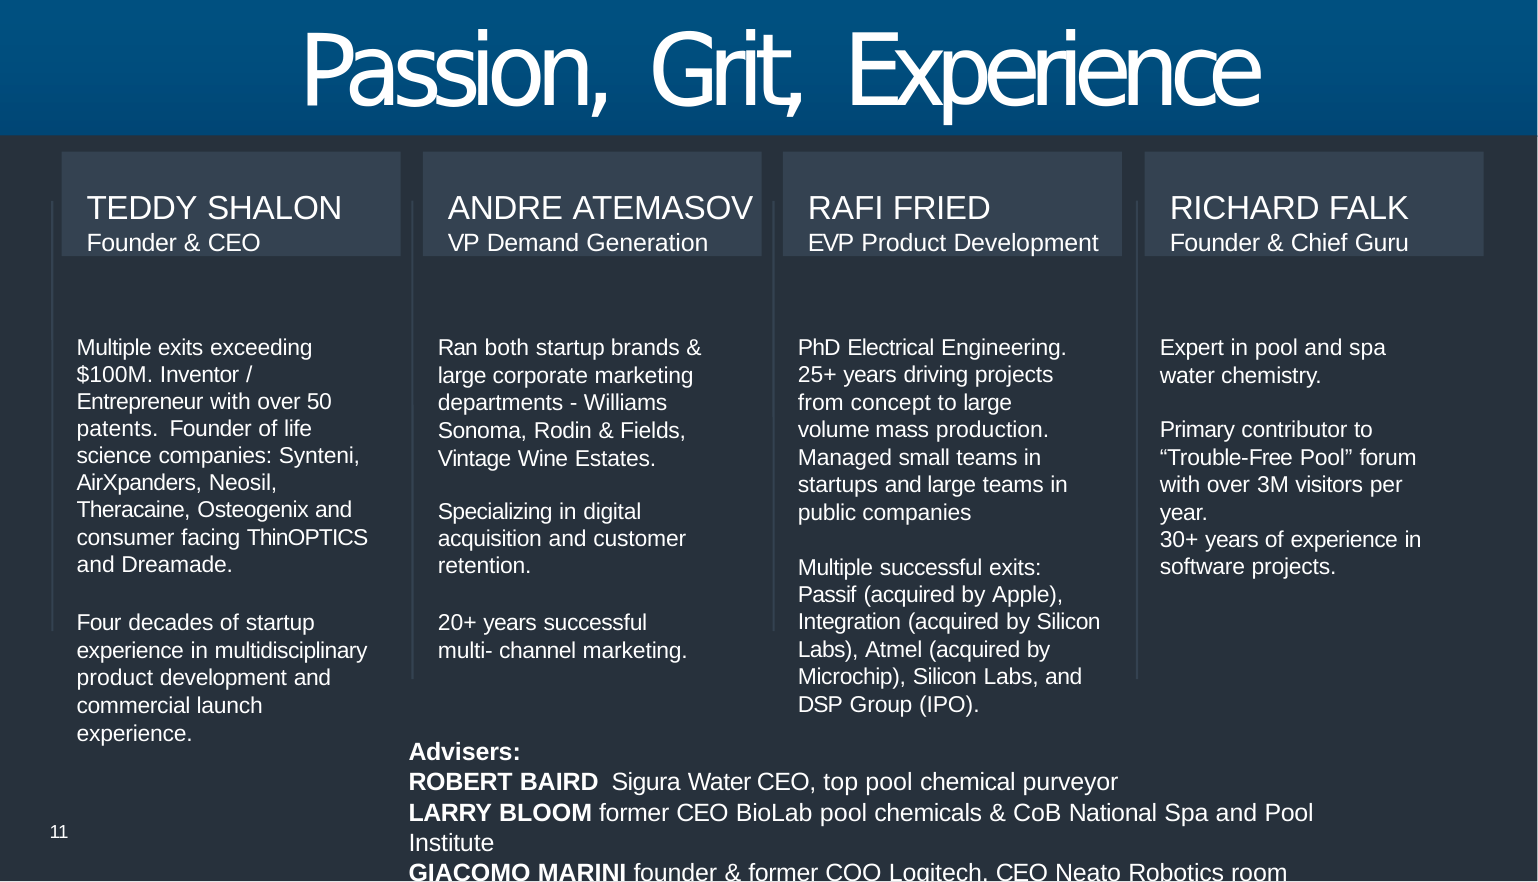

# Passion, Grit, Experience

TEDDY SHALON
Founder & CEO
ANDRE ATEMASOV
VP Demand Generation
RAFI FRIED
EVP Product Development
RICHARD FALK
Founder & Chief Guru

Multiple exits exceeding
$100M. Inventor / Entrepreneur with over 50 patents. Founder of life science companies: Synteni, AirXpanders, Neosil, Theracaine, Osteogenix and consumer facing ThinOPTICS and Dreamade.
Ran both startup brands & large corporate marketing departments - Williams Sonoma, Rodin & Fields, Vintage Wine Estates.
PhD Electrical Engineering. 25+ years driving projects from concept to large volume mass production. Managed small teams in startups and large teams in public companies
Expert in pool and spa water chemistry.
Primary contributor to “Trouble-Free Pool” forum with over 3M visitors per year.
Specializing in digital acquisition and customer retention.
30+ years of experience in software projects.
Multiple successful exits: Passif (acquired by Apple), Integration (acquired by Silicon Labs), Atmel (acquired by Microchip), Silicon Labs, and DSP Group (IPO).
Four decades of startup experience in multidisciplinary product development and commercial launch experience.
20+ years successful multi- channel marketing.
Advisers:
ROBERT BAIRD Sigura Water CEO, top pool chemical purveyor
LARRY BLOOM former CEO BioLab pool chemicals & CoB National Spa and Pool Institute
GIACOMO MARINI founder & former COO Logitech, CEO Neato Robotics room sweepers
11